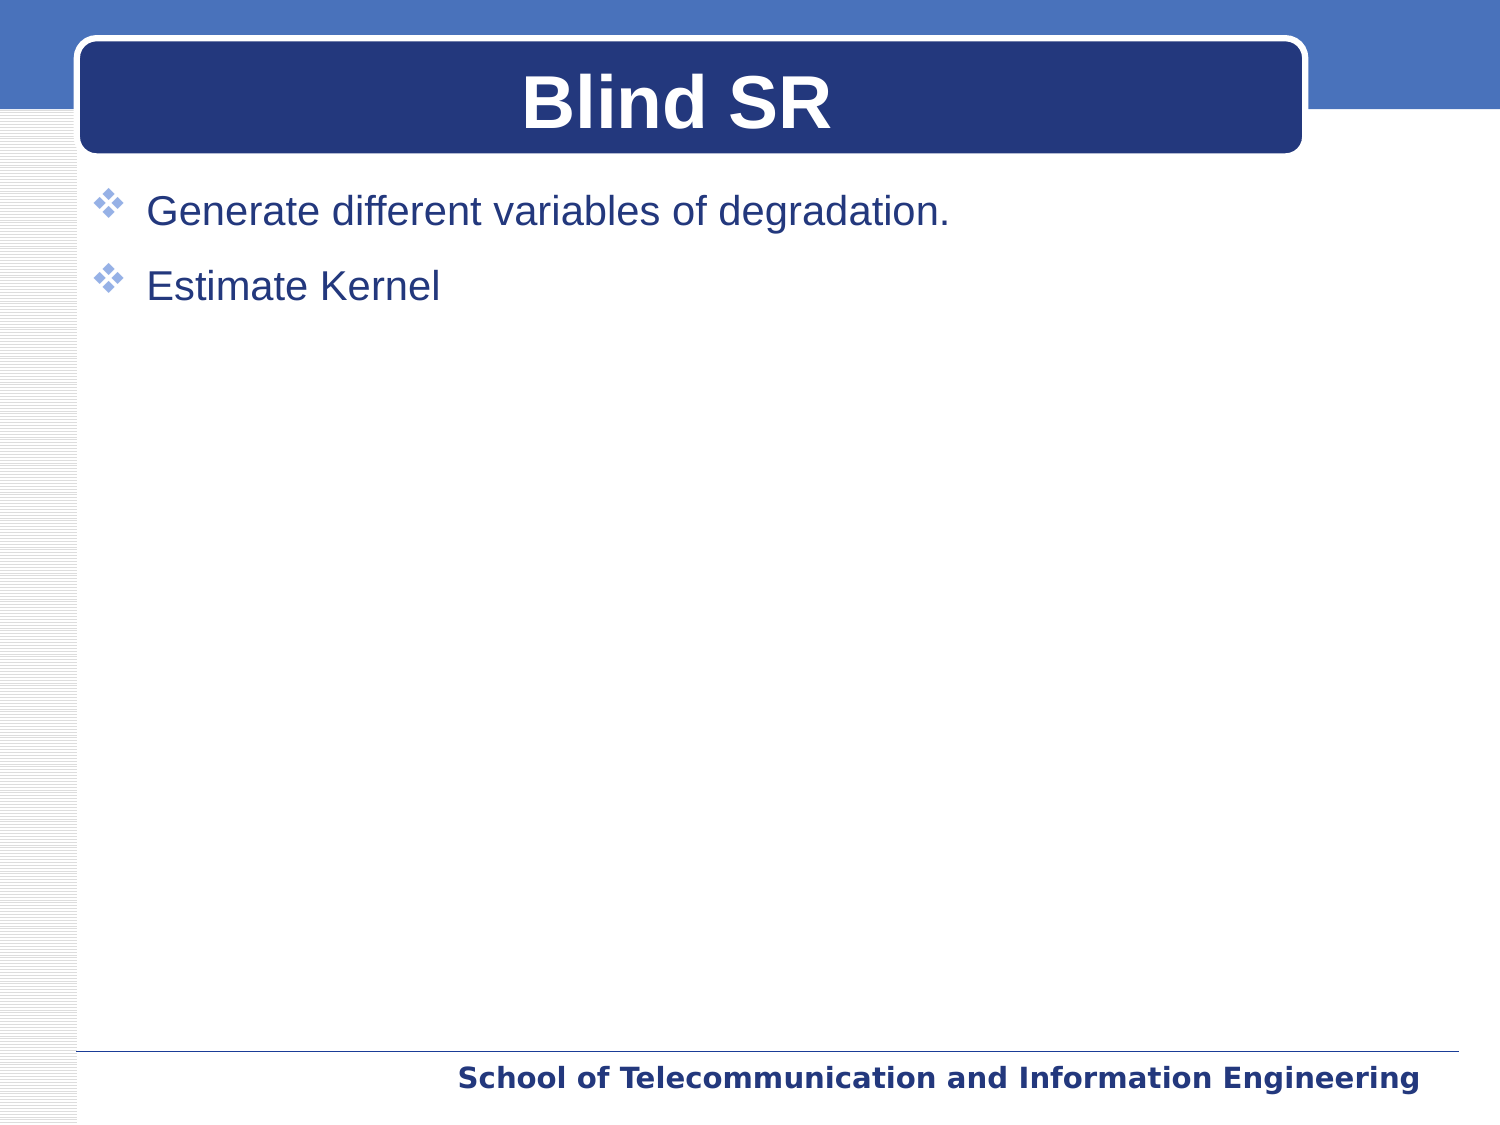

# Blind SR
Generate different variables of degradation.
Estimate Kernel